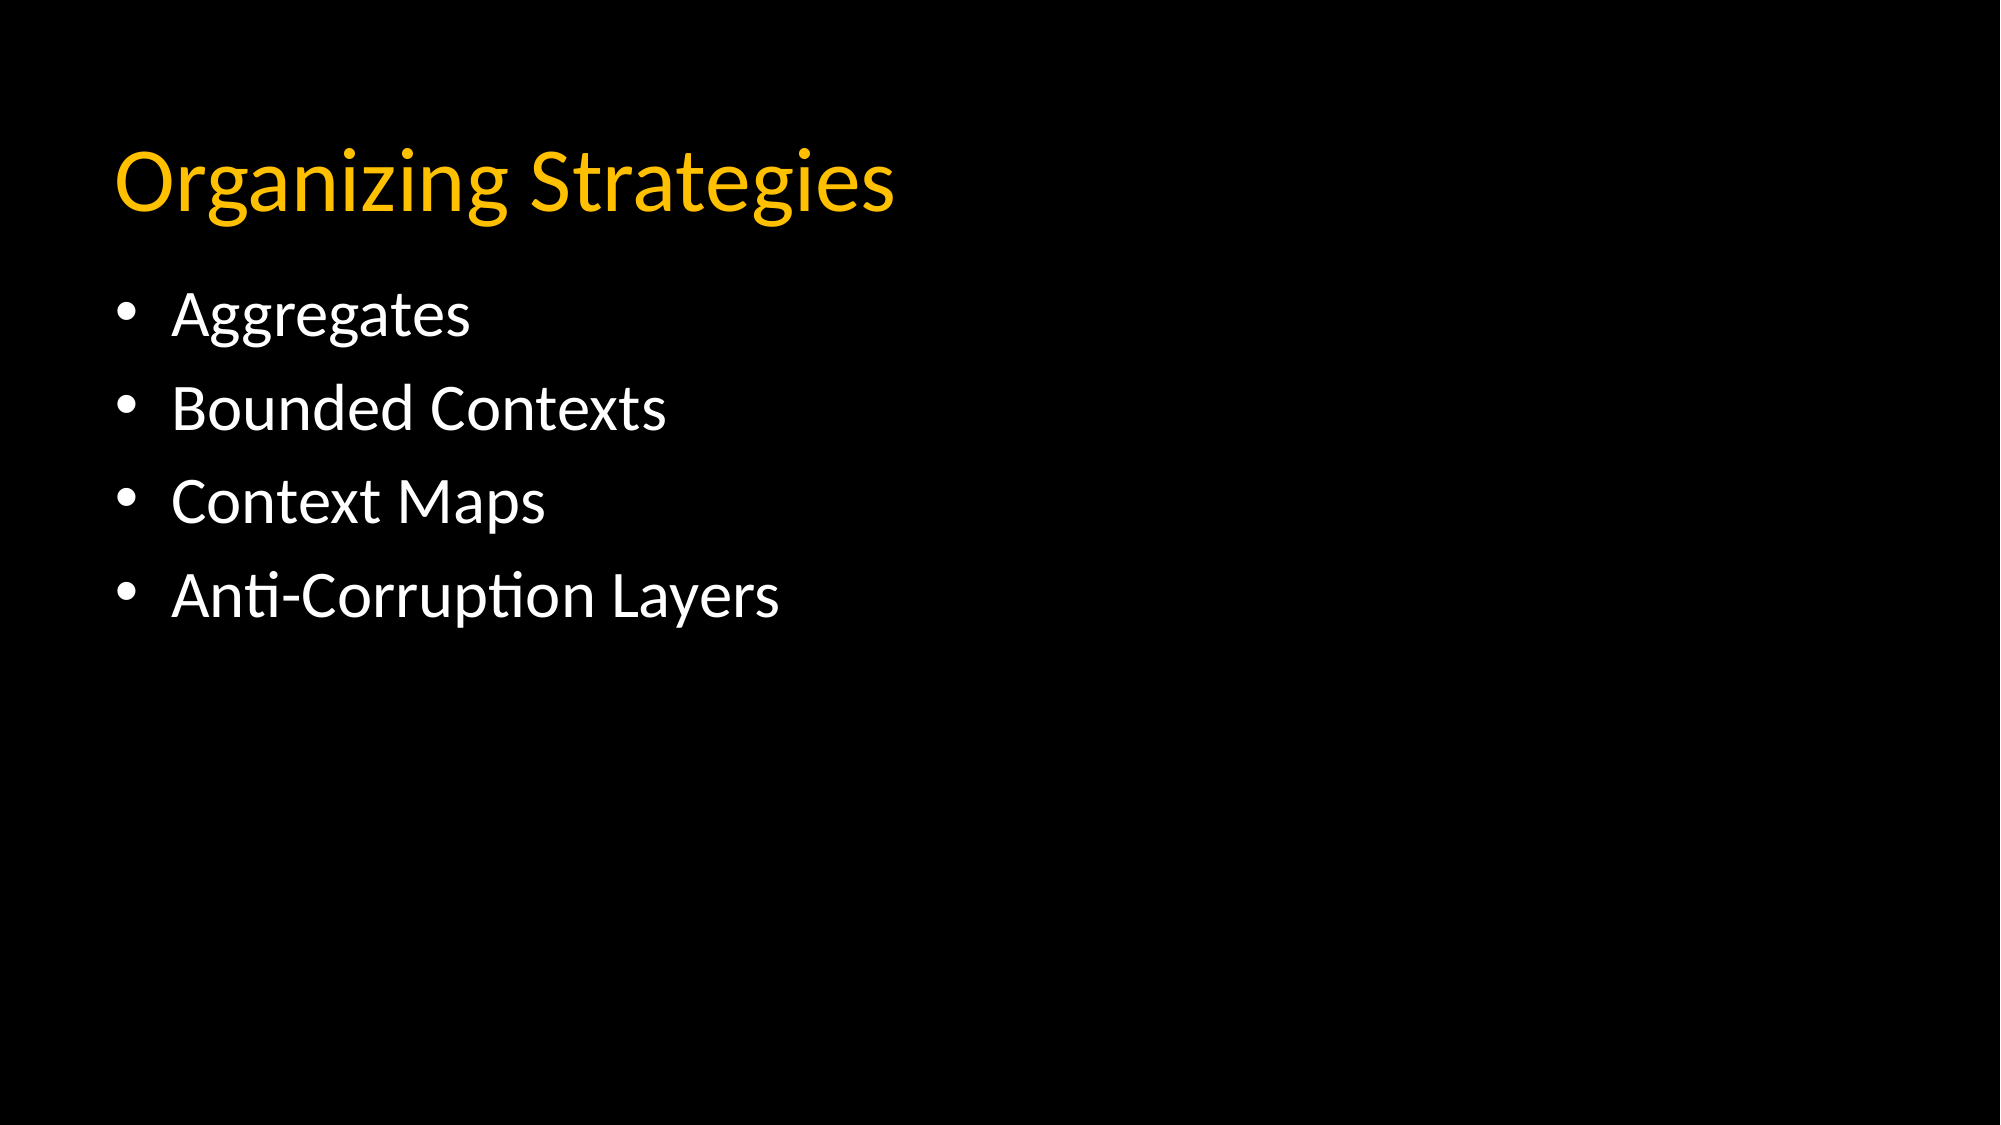

# Organizing Strategies
Aggregates
Bounded Contexts
Context Maps
Anti-Corruption Layers